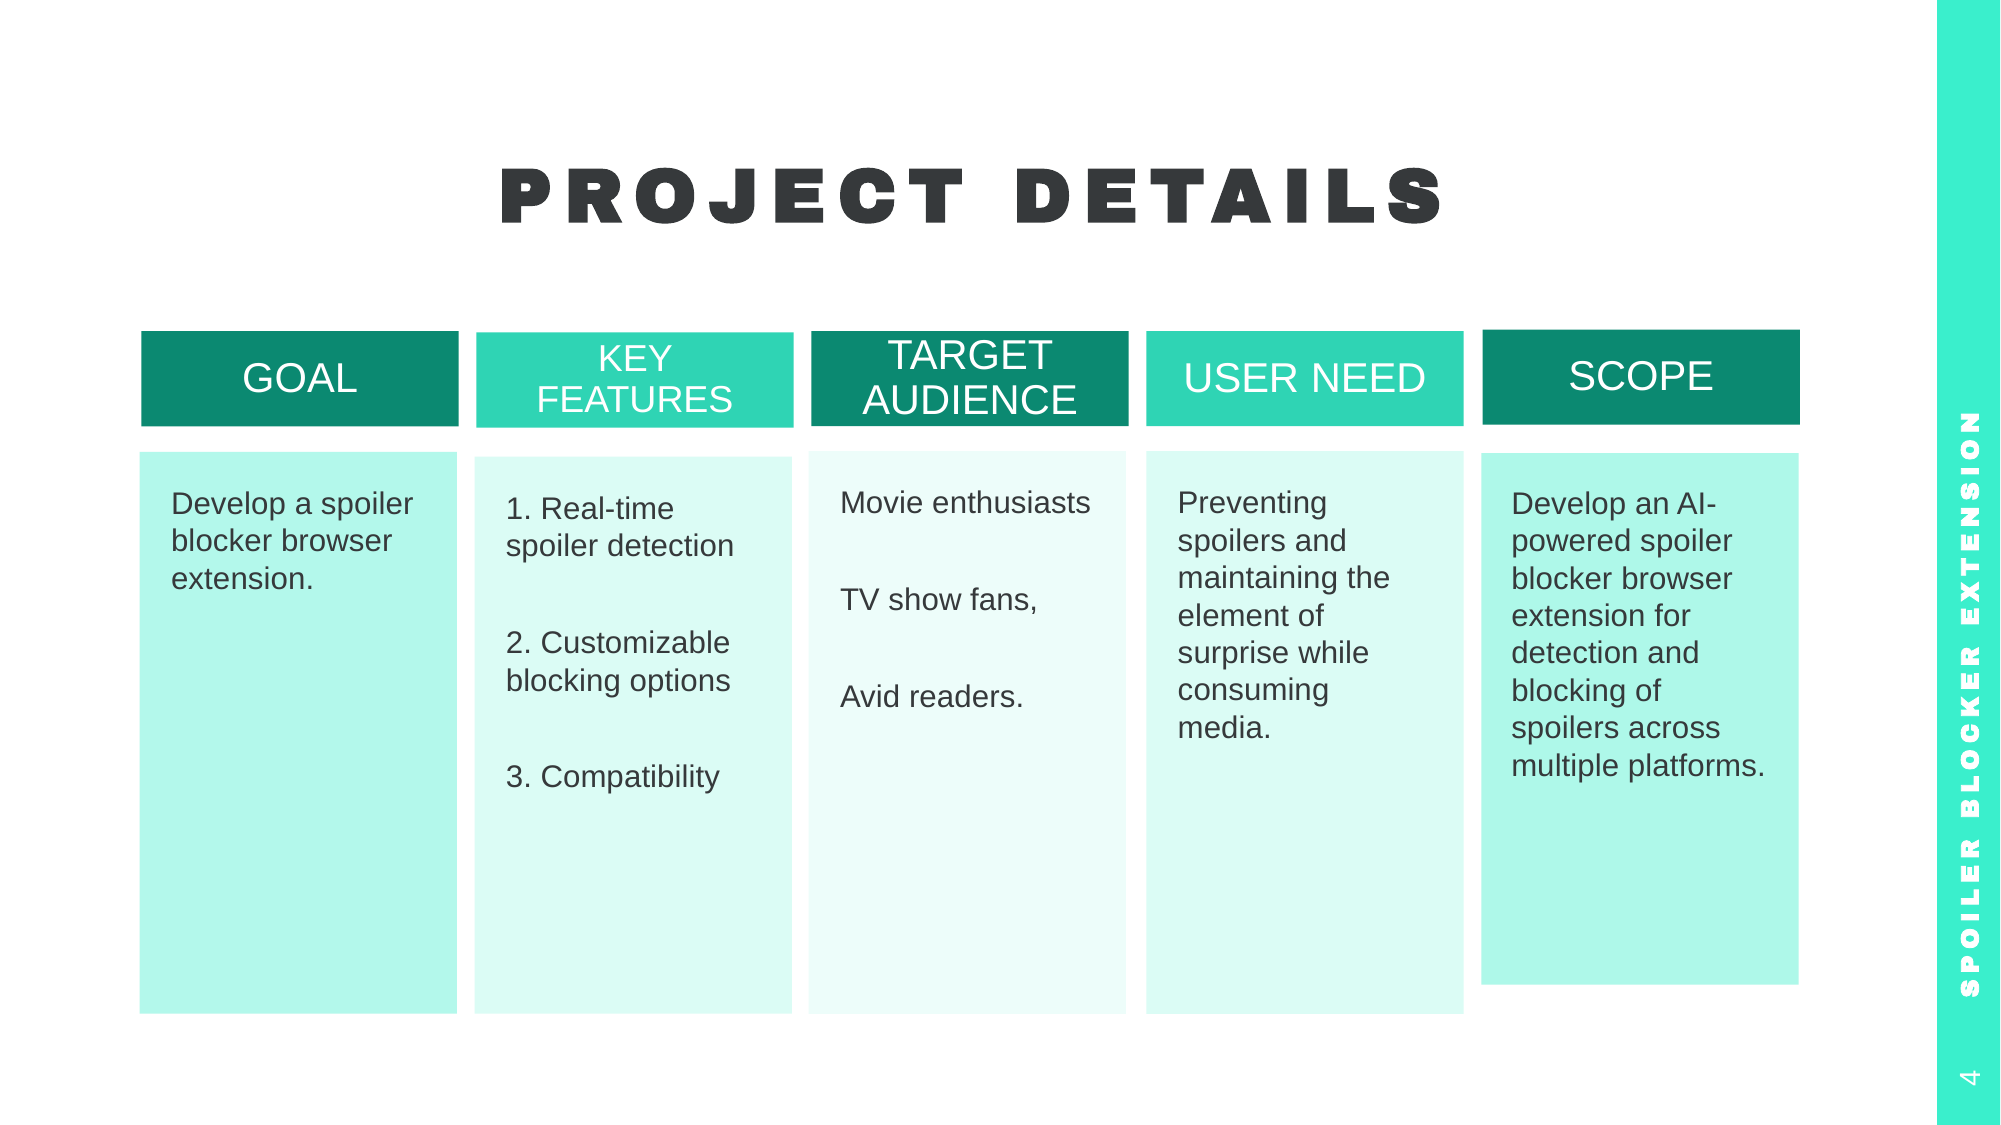

# Project details
GOAL
Develop a spoiler blocker browser extension.
KEY FEATURES
1. Real-time spoiler detection

2. Customizable blocking options

3. Compatibility

TARGET AUDIENCE
Movie enthusiasts

TV show fans,

Avid readers.
USER NEED
Preventing spoilers and maintaining the element of surprise while consuming media.
SCOPE
Develop an AI-powered spoiler blocker browser extension for detection and blocking of spoilers across multiple platforms.
SPOILER BLOCKER EXTENSION
4